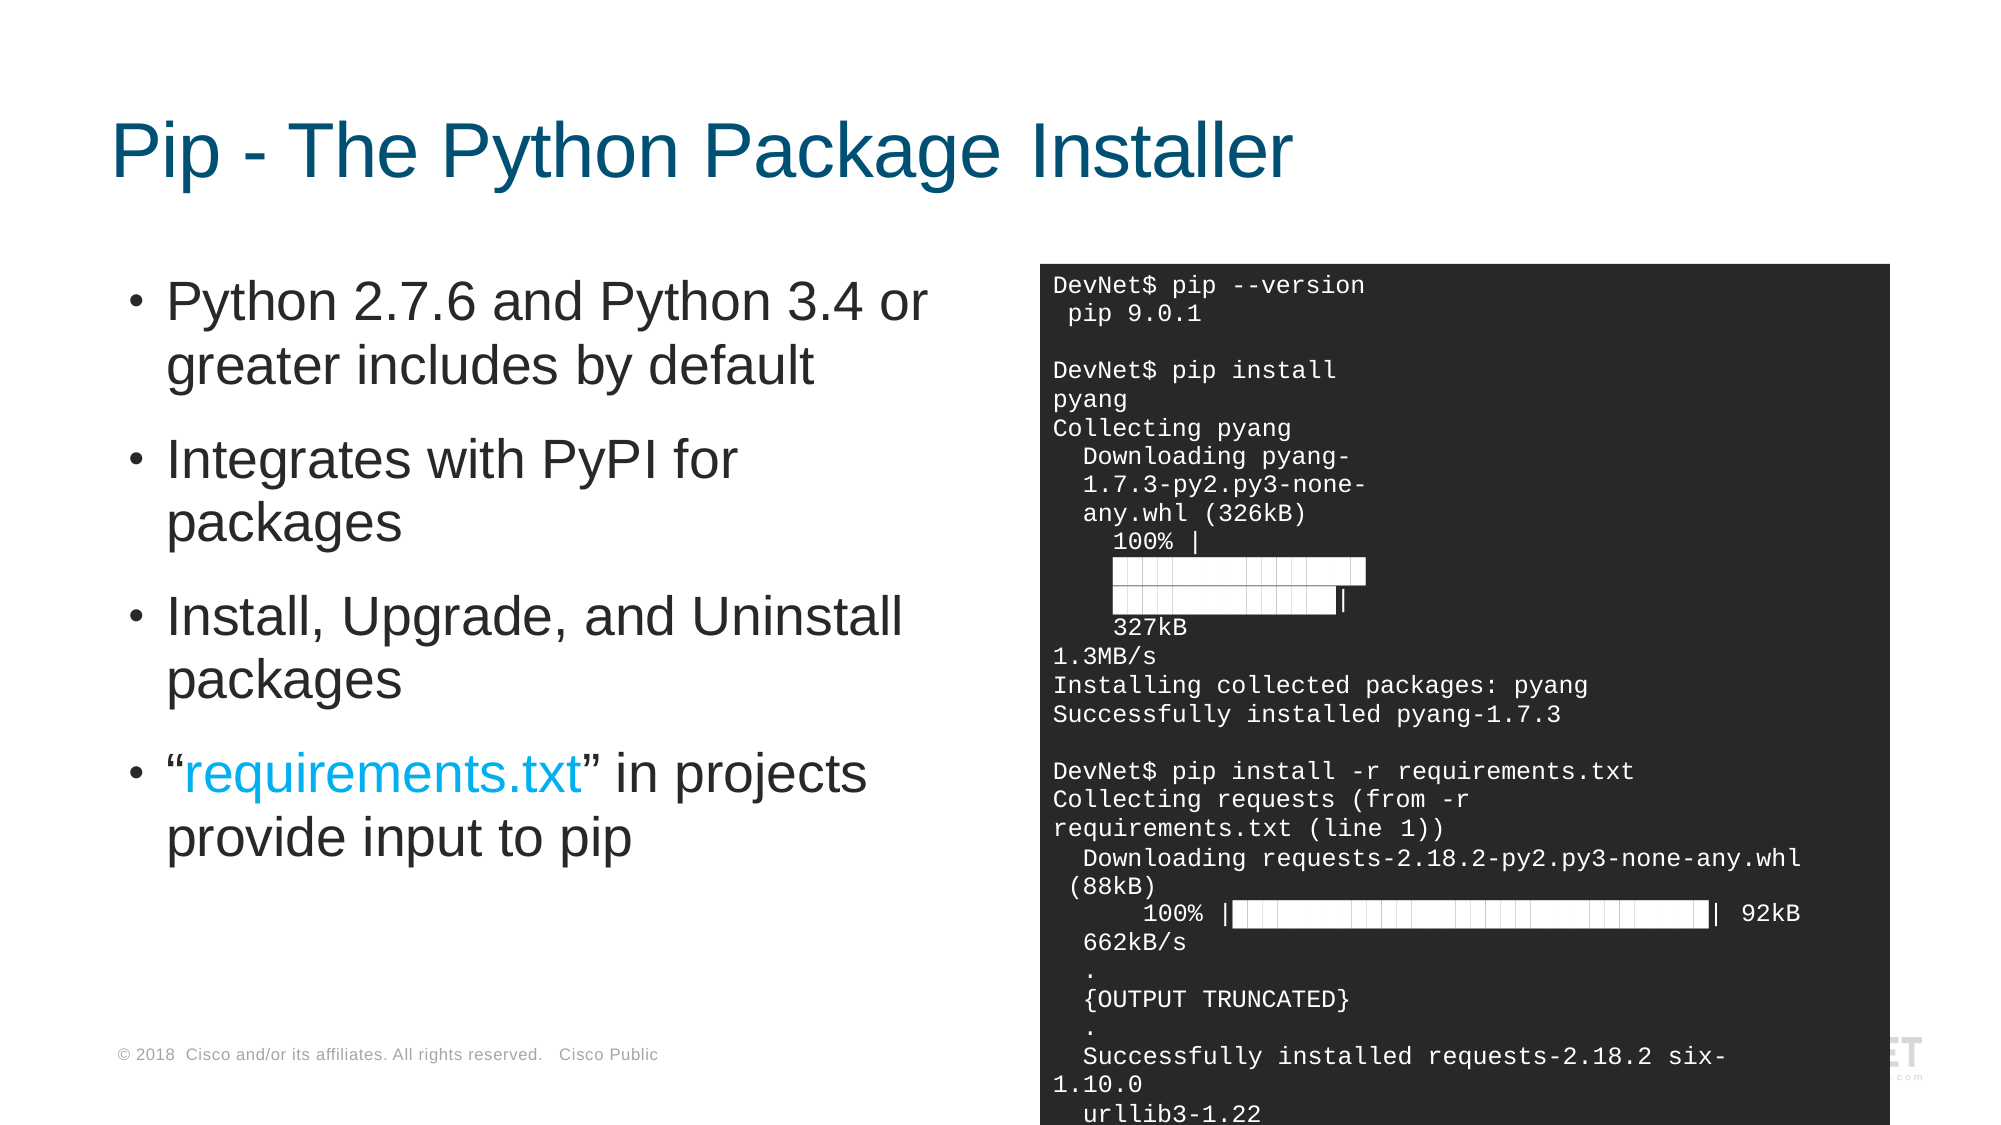

# Pip - The Python Package Installer
Python 2.7.6 and Python 3.4 or greater includes by default
Integrates with PyPI for packages
Install, Upgrade, and Uninstall  packages
“requirements.txt” in projects provide input to pip
DevNet$ pip --version  pip 9.0.1

DevNet$ pip install pyang
Collecting pyang
Downloading pyang-1.7.3-py2.py3-none-any.whl (326kB)
100% |████████████████████████████████| 327kB
1.3MB/s
Installing collected packages: pyang  Successfully installed pyang-1.7.3

DevNet$ pip install -r requirements.txt
Collecting requests (from -r requirements.txt (line 1))
Downloading requests-2.18.2-py2.py3-none-any.whl  (88kB)
100% |████████████████████████████████| 92kB
662kB/s
.
{OUTPUT TRUNCATED}
.
Successfully installed requests-2.18.2 six-1.10.0
urllib3-1.22